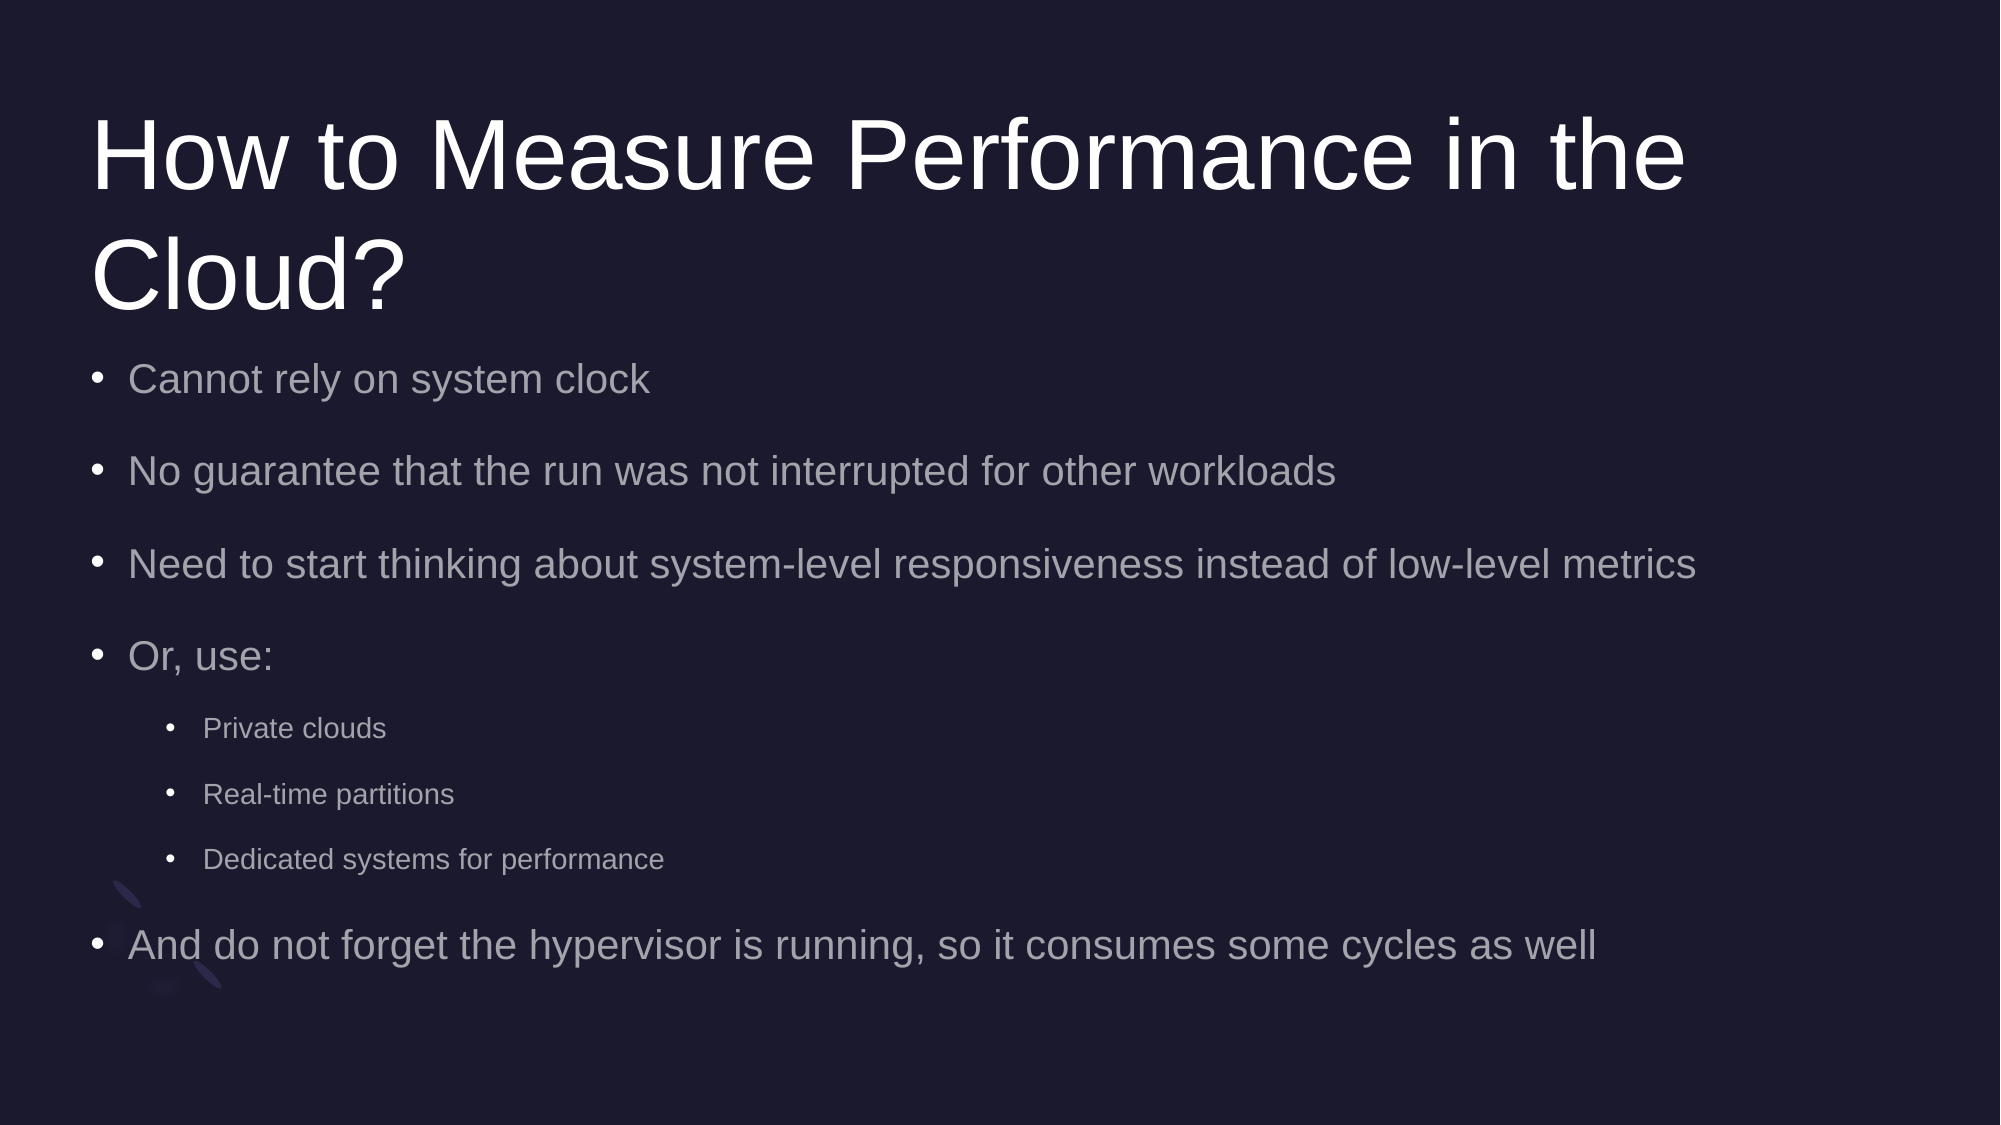

# How to Measure Performance in the Cloud?
Cannot rely on system clock
No guarantee that the run was not interrupted for other workloads
Need to start thinking about system-level responsiveness instead of low-level metrics
Or, use:
Private clouds
Real-time partitions
Dedicated systems for performance
And do not forget the hypervisor is running, so it consumes some cycles as well